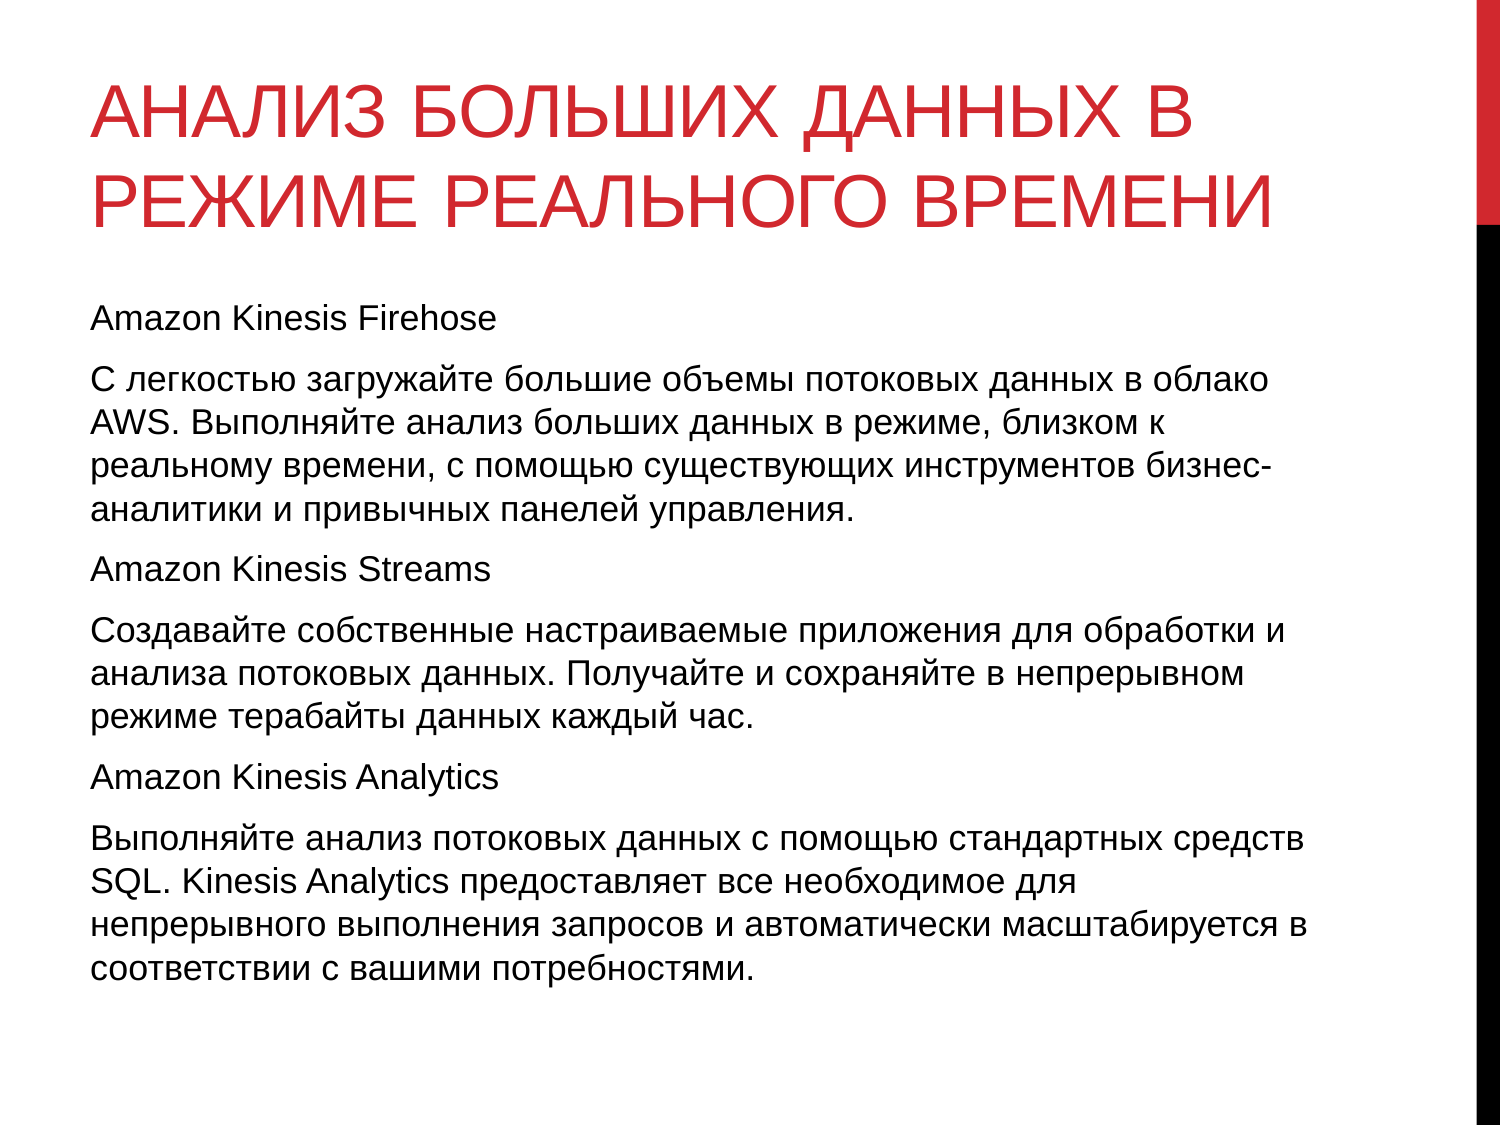

# Анализ больших данных в режиме реального времени
Amazon Kinesis Firehose
С легкостью загружайте большие объемы потоковых данных в облако AWS. Выполняйте анализ больших данных в режиме, близком к реальному времени, с помощью существующих инструментов бизнес-аналитики и привычных панелей управления.
Amazon Kinesis Streams
Создавайте собственные настраиваемые приложения для обработки и анализа потоковых данных. Получайте и сохраняйте в непрерывном режиме терабайты данных каждый час.
Amazon Kinesis Analytics
Выполняйте анализ потоковых данных с помощью стандартных средств SQL. Kinesis Analytics предоставляет все необходимое для непрерывного выполнения запросов и автоматически масштабируется в соответствии с вашими потребностями.